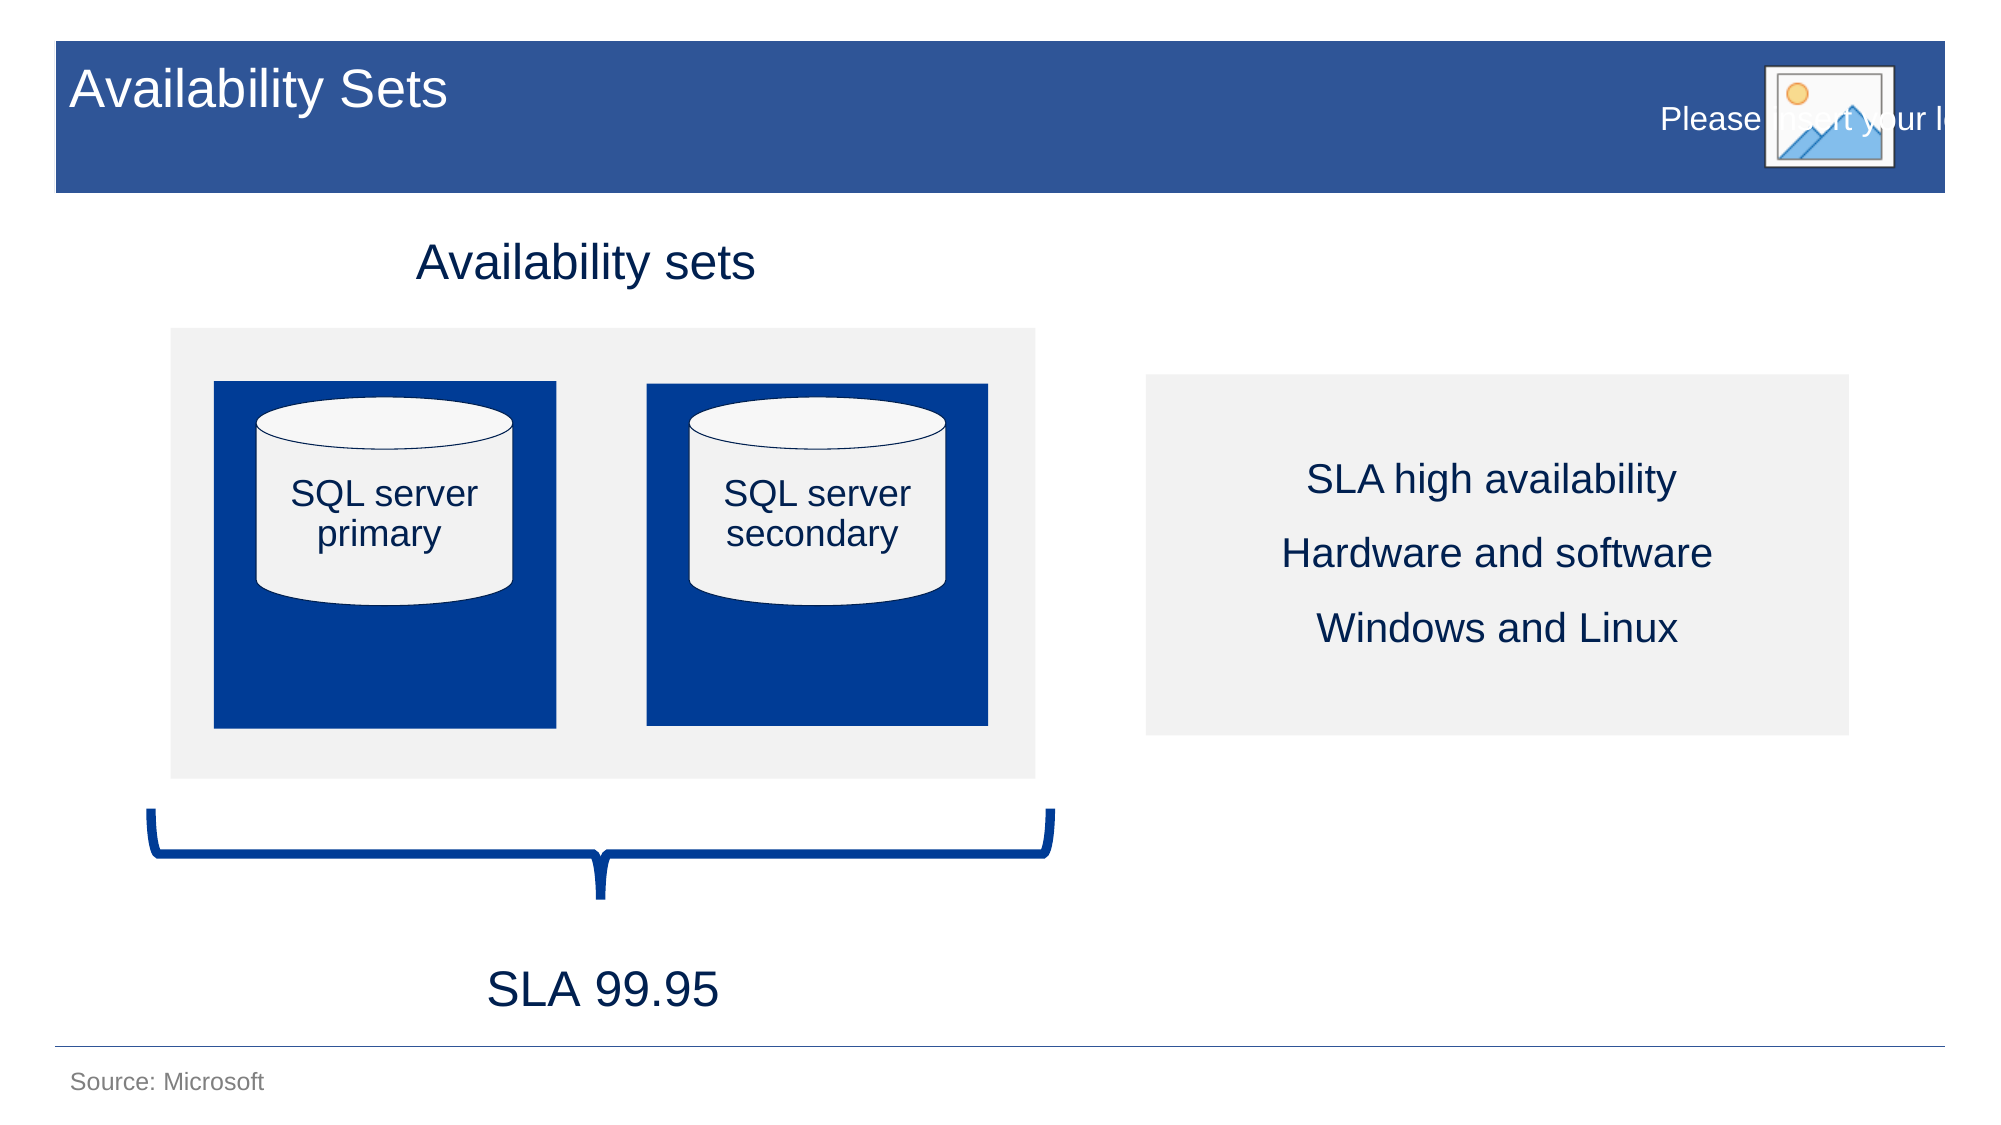

# Availability Sets

Availability sets

SLA high availability
Hardware and software
Windows and Linux
Virtual
machine
Virtual
Machine
SQL server
primary
SQL server
secondary

SLA 99.95
Source: Microsoft